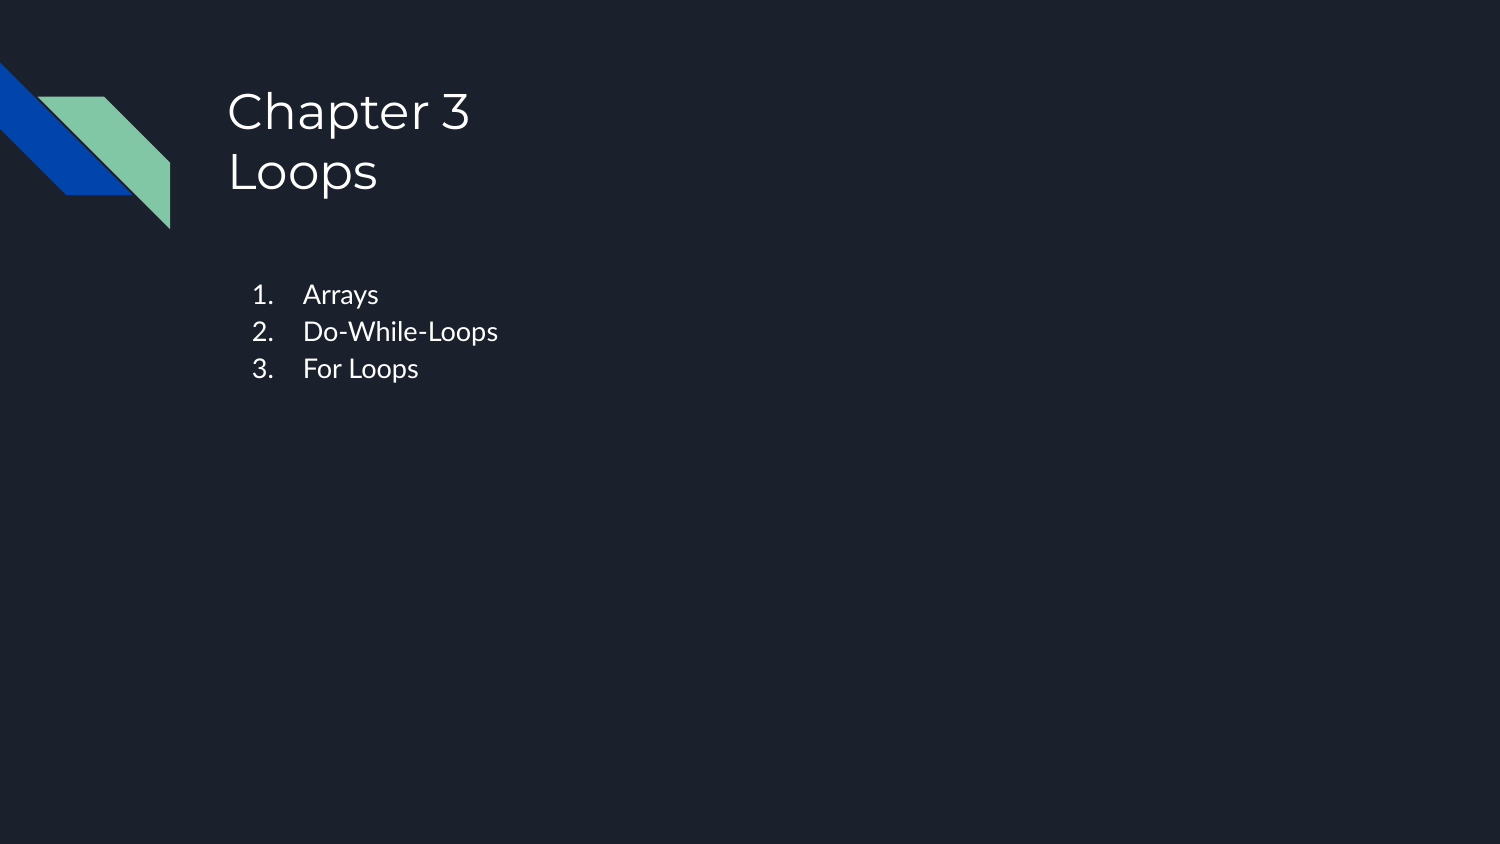

# Chapter 3
Loops

Arrays
Do-While-Loops
For Loops